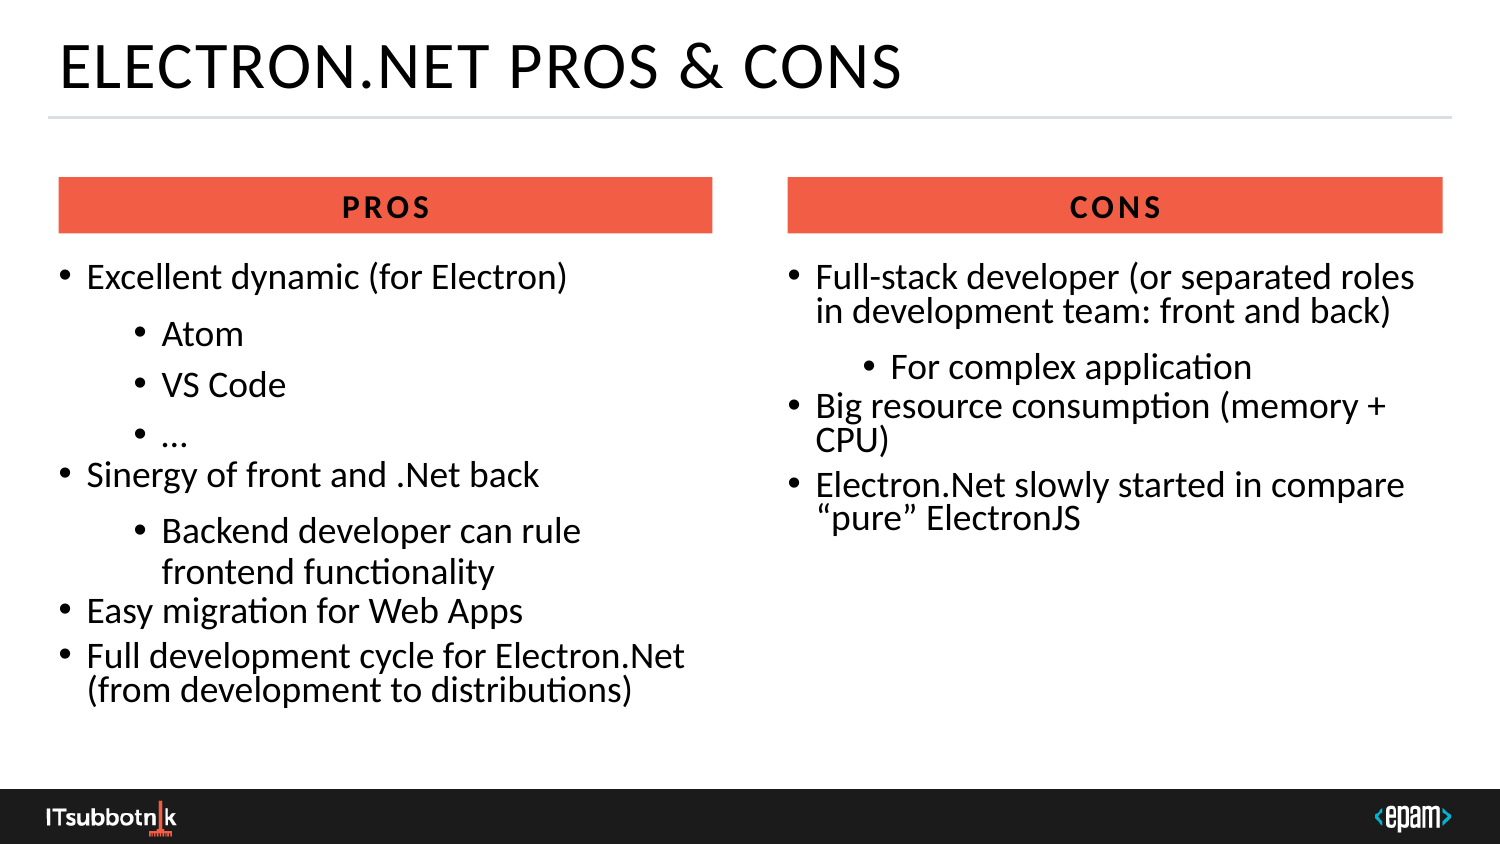

# Electron.Net Pros & Cons
Pros
Cons
Excellent dynamic (for Electron)
Atom
VS Code
…
Sinergy of front and .Net back
Backend developer can rule frontend functionality
Easy migration for Web Apps
Full development cycle for Electron.Net (from development to distributions)
Full-stack developer (or separated roles in development team: front and back)
For complex application
Big resource consumption (memory + CPU)
Electron.Net slowly started in compare “pure” ElectronJS